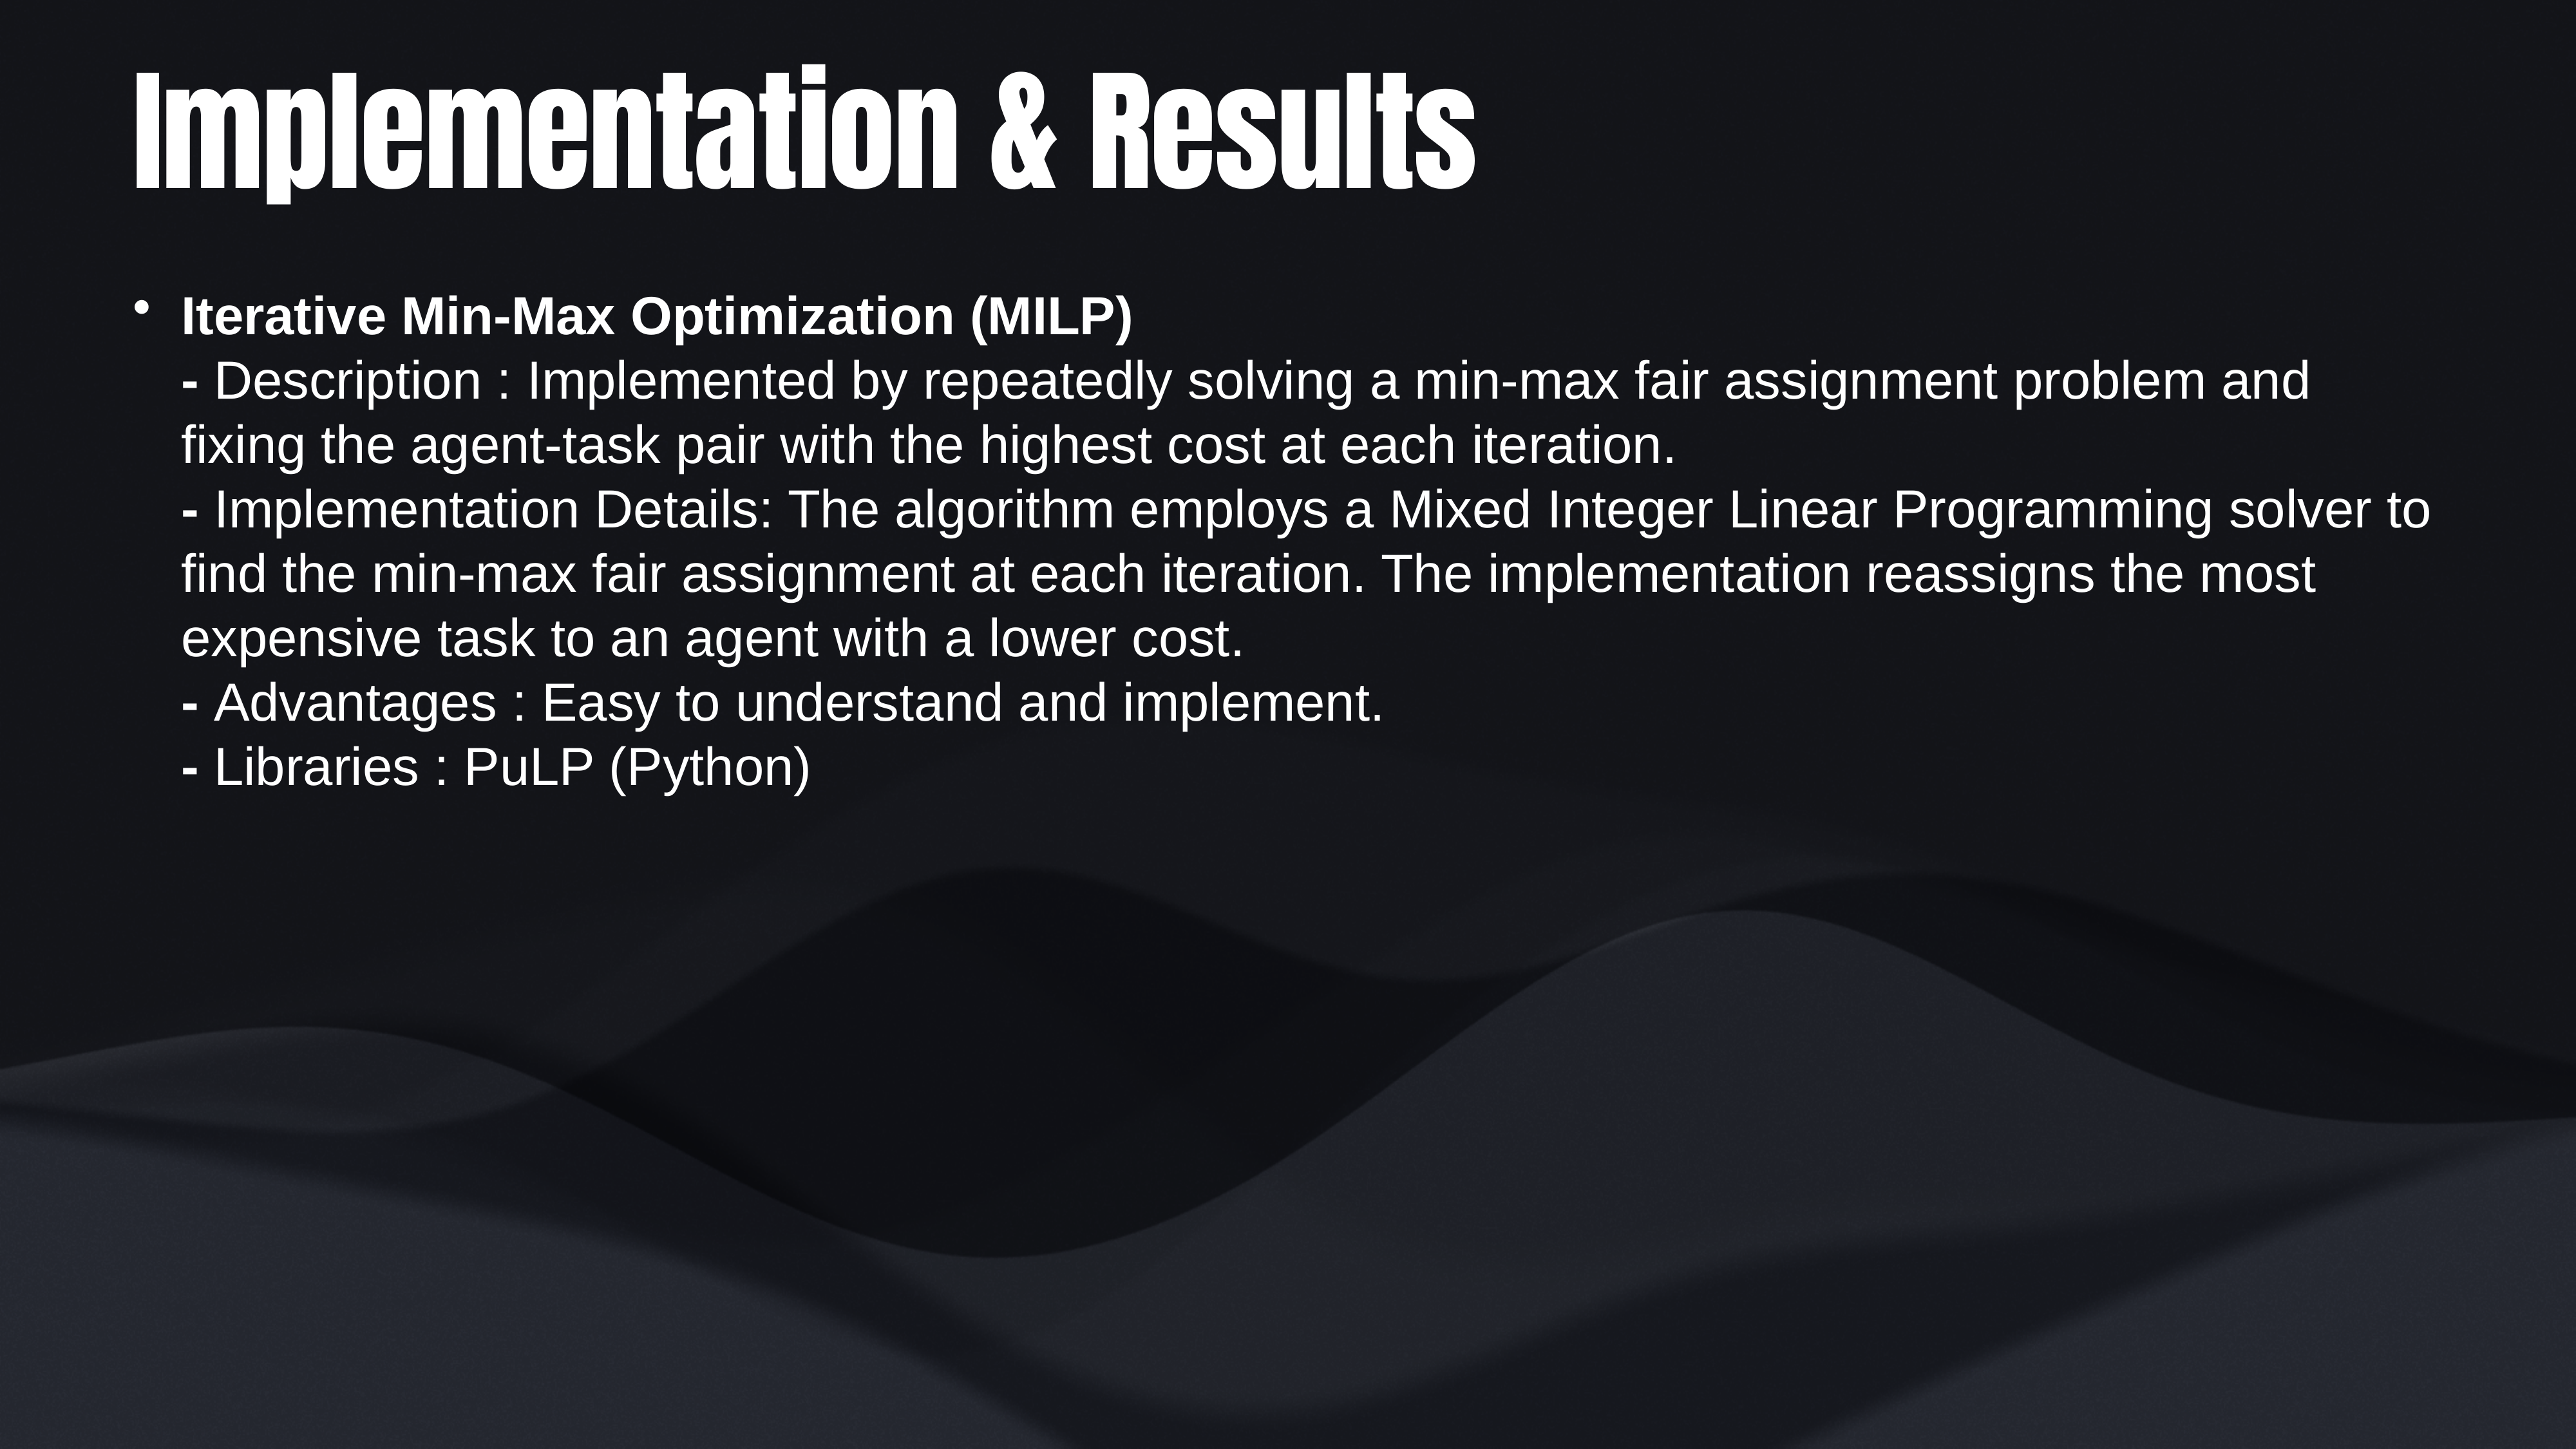

# Implementation & Results
Iterative Min-Max Optimization (MILP)
- Description : Implemented by repeatedly solving a min-max fair assignment problem and fixing the agent-task pair with the highest cost at each iteration.
- Implementation Details: The algorithm employs a Mixed Integer Linear Programming solver to find the min-max fair assignment at each iteration. The implementation reassigns the most expensive task to an agent with a lower cost.
- Advantages : Easy to understand and implement.
- Libraries : PuLP (Python)